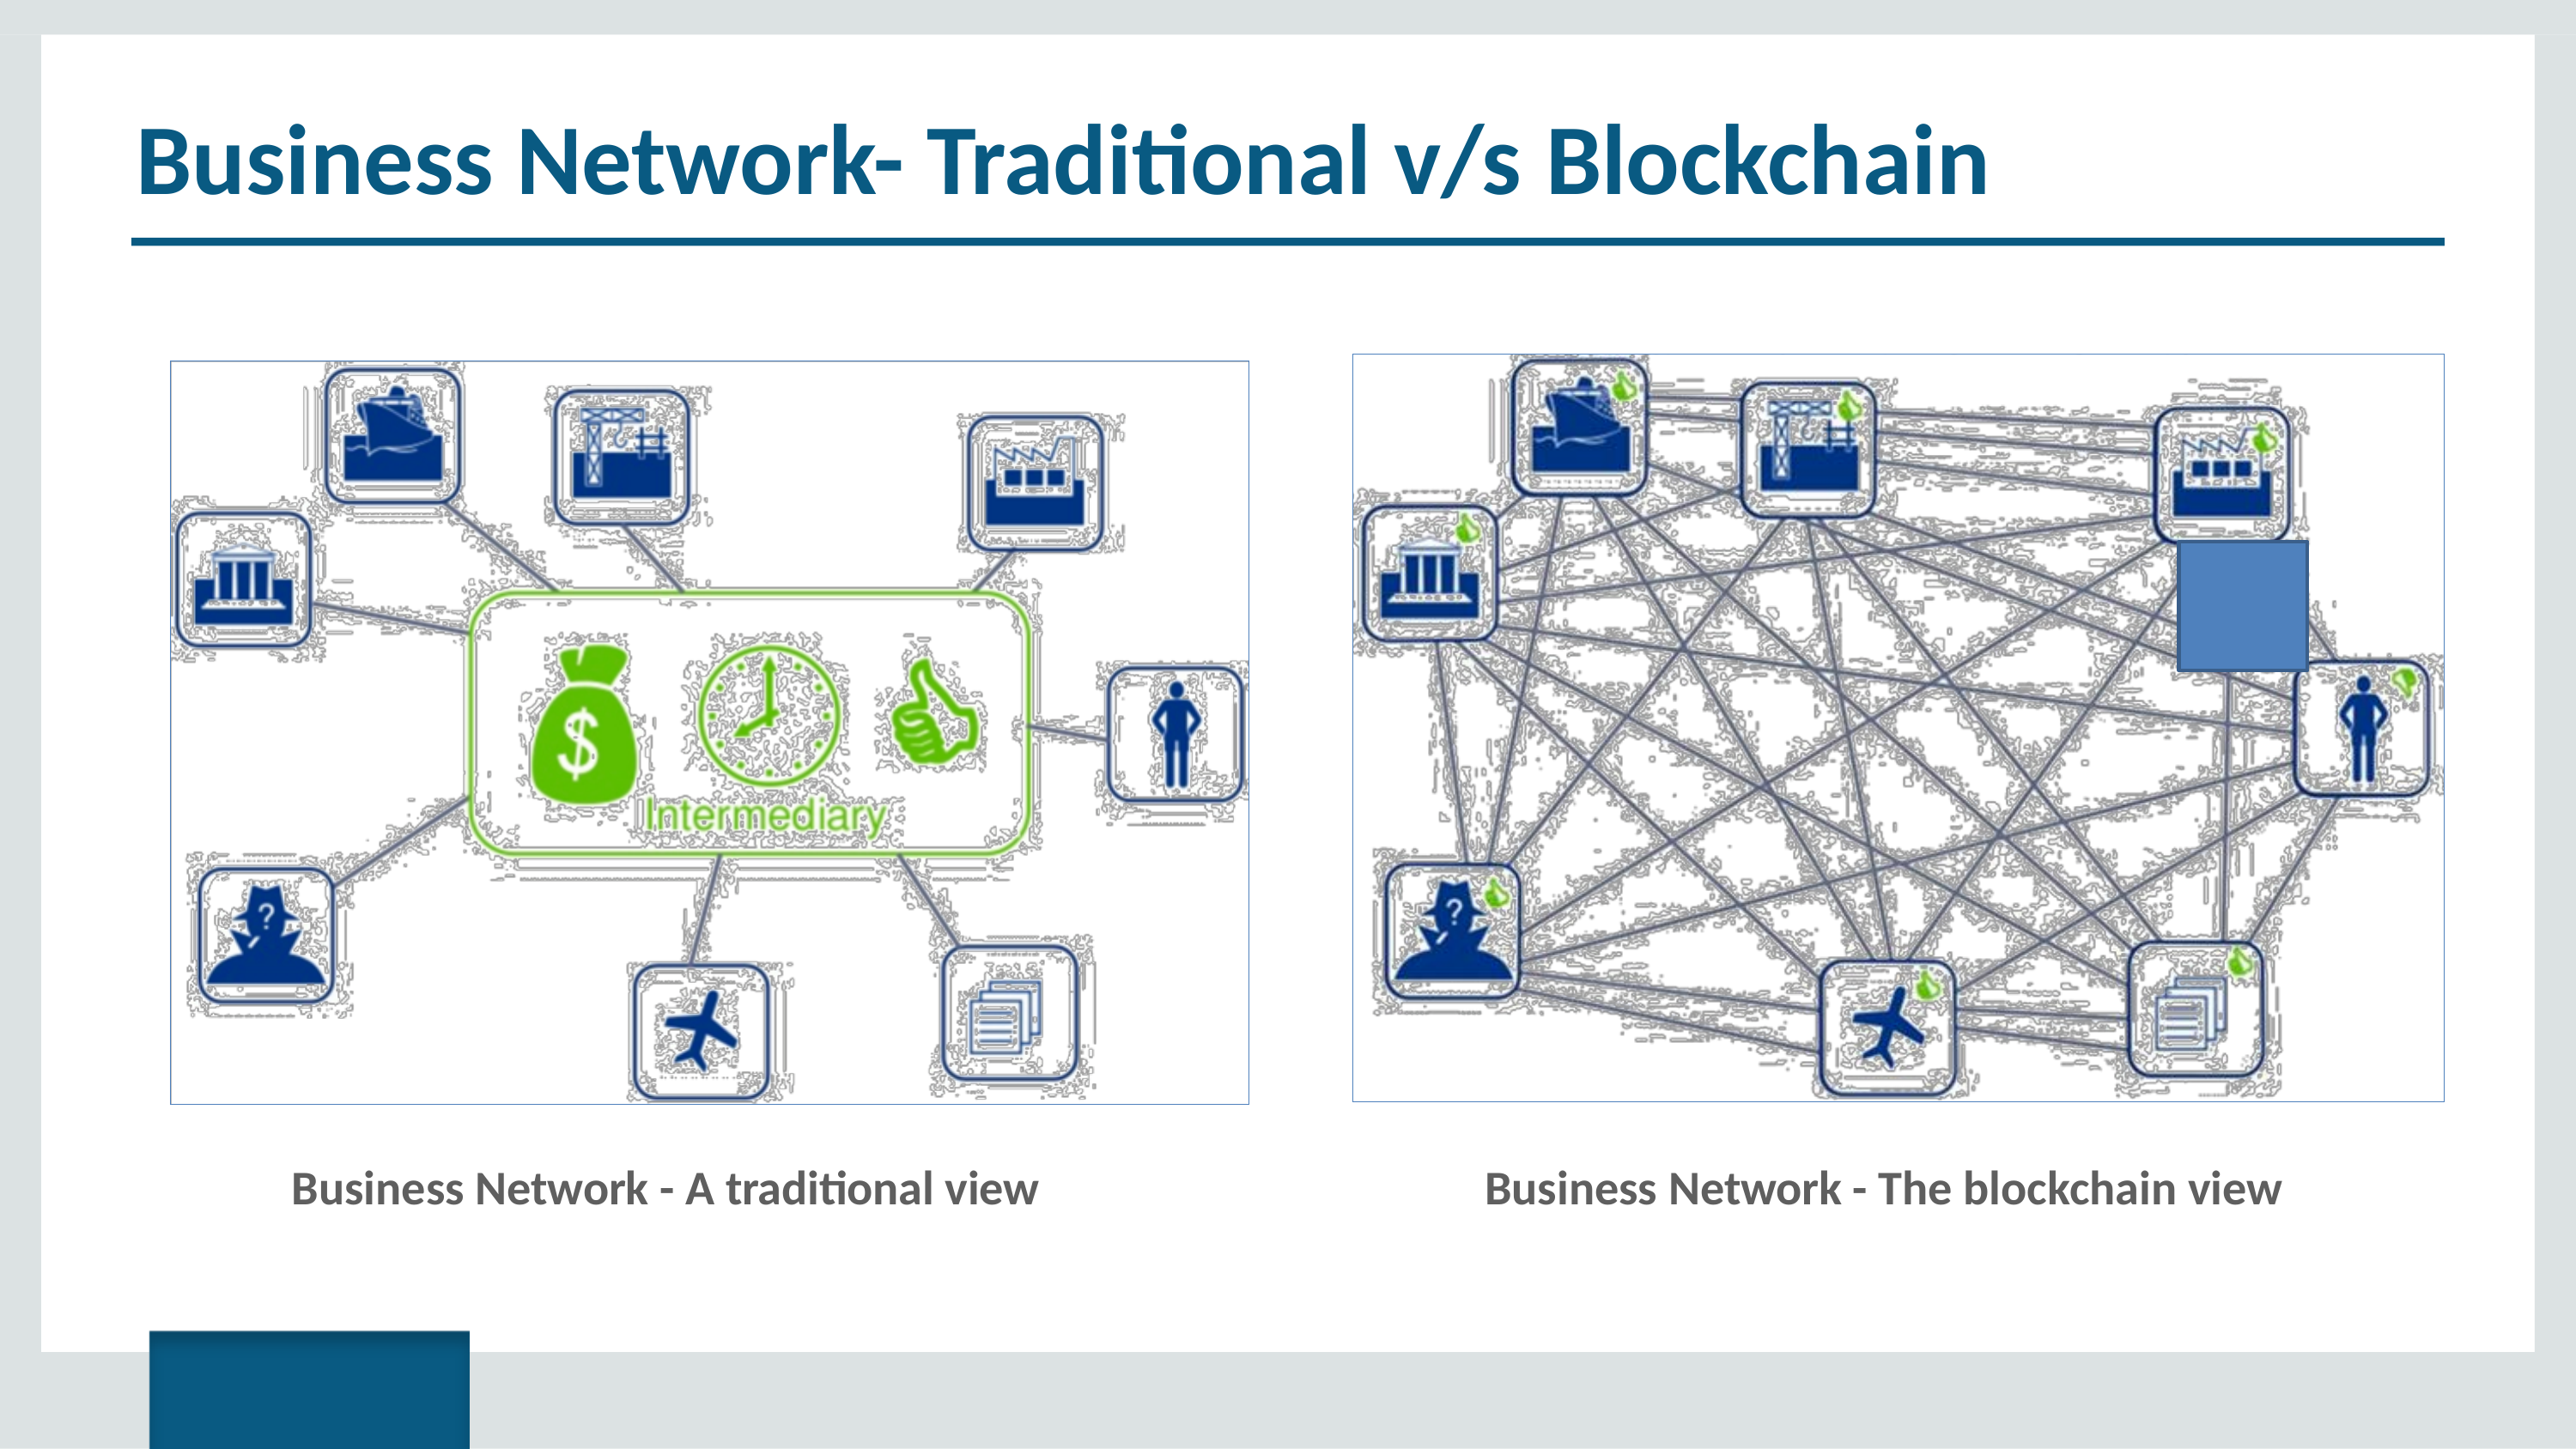

# Business Network- Traditional v/s Blockchain

Business Network - A traditional view
Business Network - The blockchain view